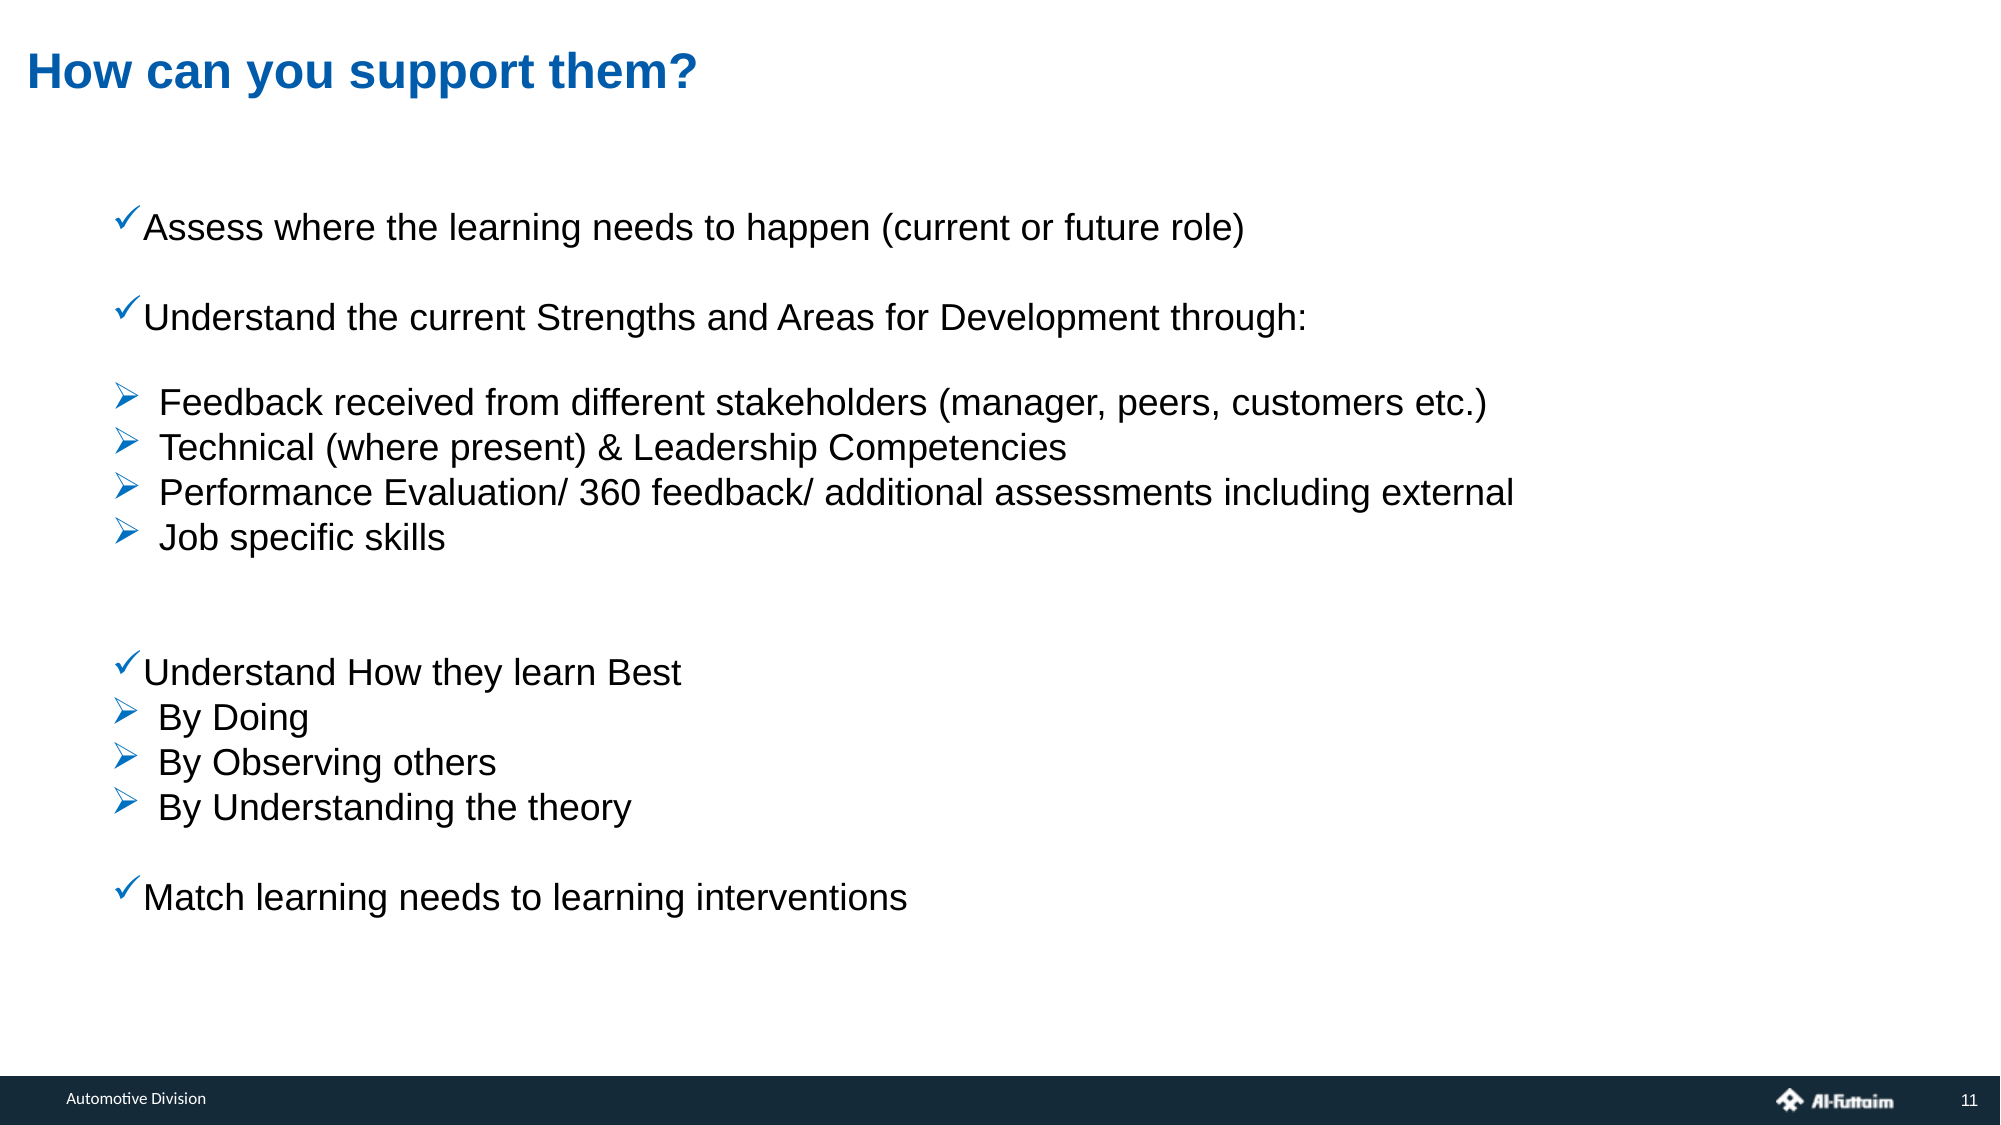

# How can you support them?
Assess where the learning needs to happen (current or future role)

Understand the current Strengths and Areas for Development through:

Feedback received from different stakeholders (manager, peers, customers etc.)
Technical (where present) & Leadership Competencies
Performance Evaluation/ 360 feedback/ additional assessments including external
Job specific skills

Understand How they learn Best
By Doing
By Observing others
By Understanding the theory

Match learning needs to learning interventions